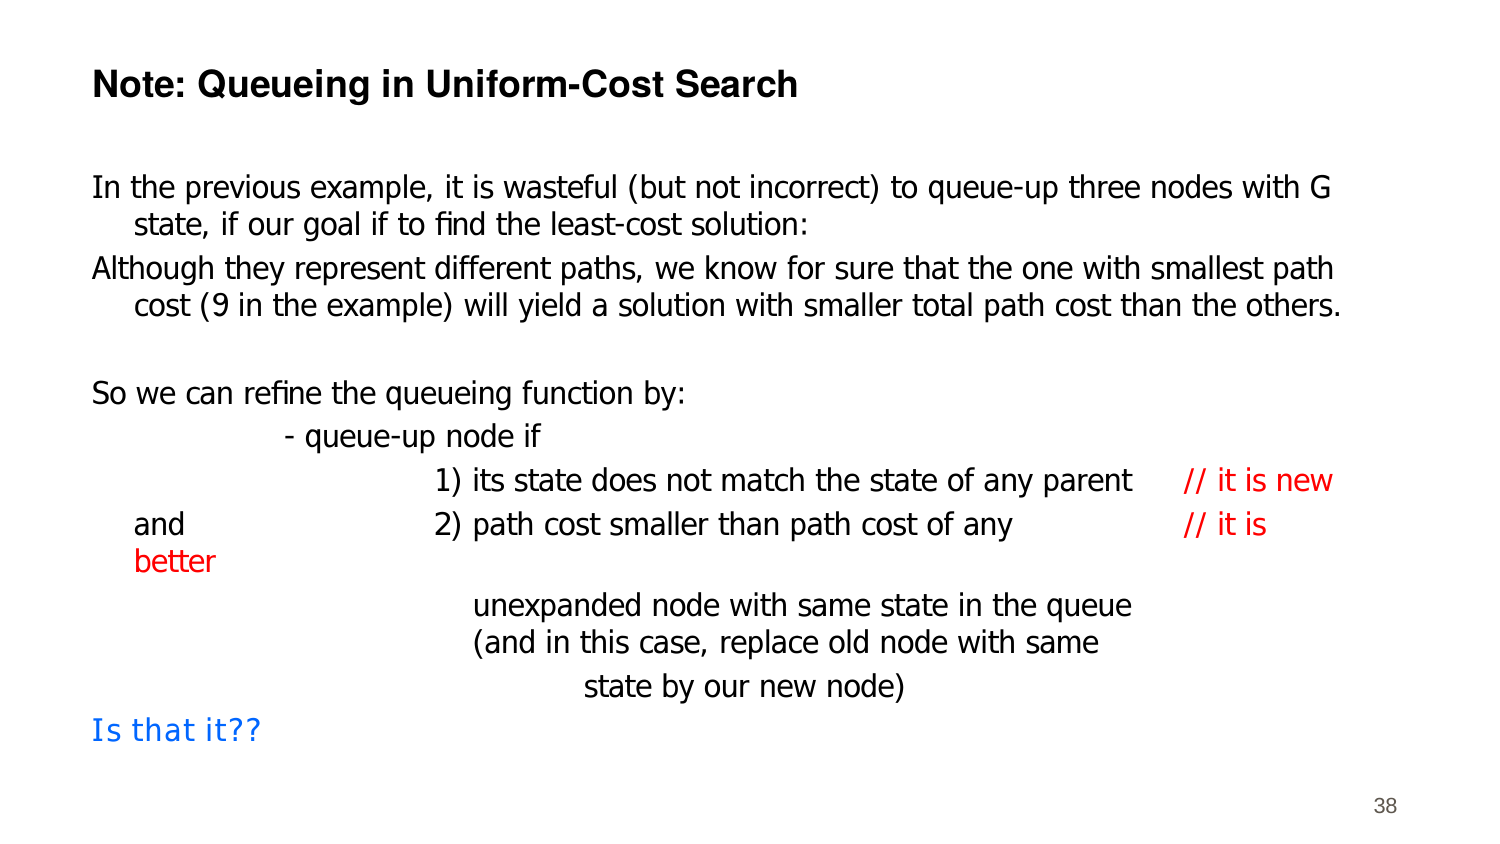

# Note: Queueing in Uniform-Cost Search
In the previous example, it is wasteful (but not incorrect) to queue-up three nodes with G state, if our goal if to find the least-cost solution:
Although they represent different paths, we know for sure that the one with smallest path cost (9 in the example) will yield a solution with smaller total path cost than the others.

So we can refine the queueing function by:
		- queue-up node if
			1) its state does not match the state of any parent	// it is new
	and		2) path cost smaller than path cost of any 		// it is better
			    unexpanded node with same state in the queue 		   		    (and in this case, replace old node with same
			   	state by our new node)
Is that it??
38